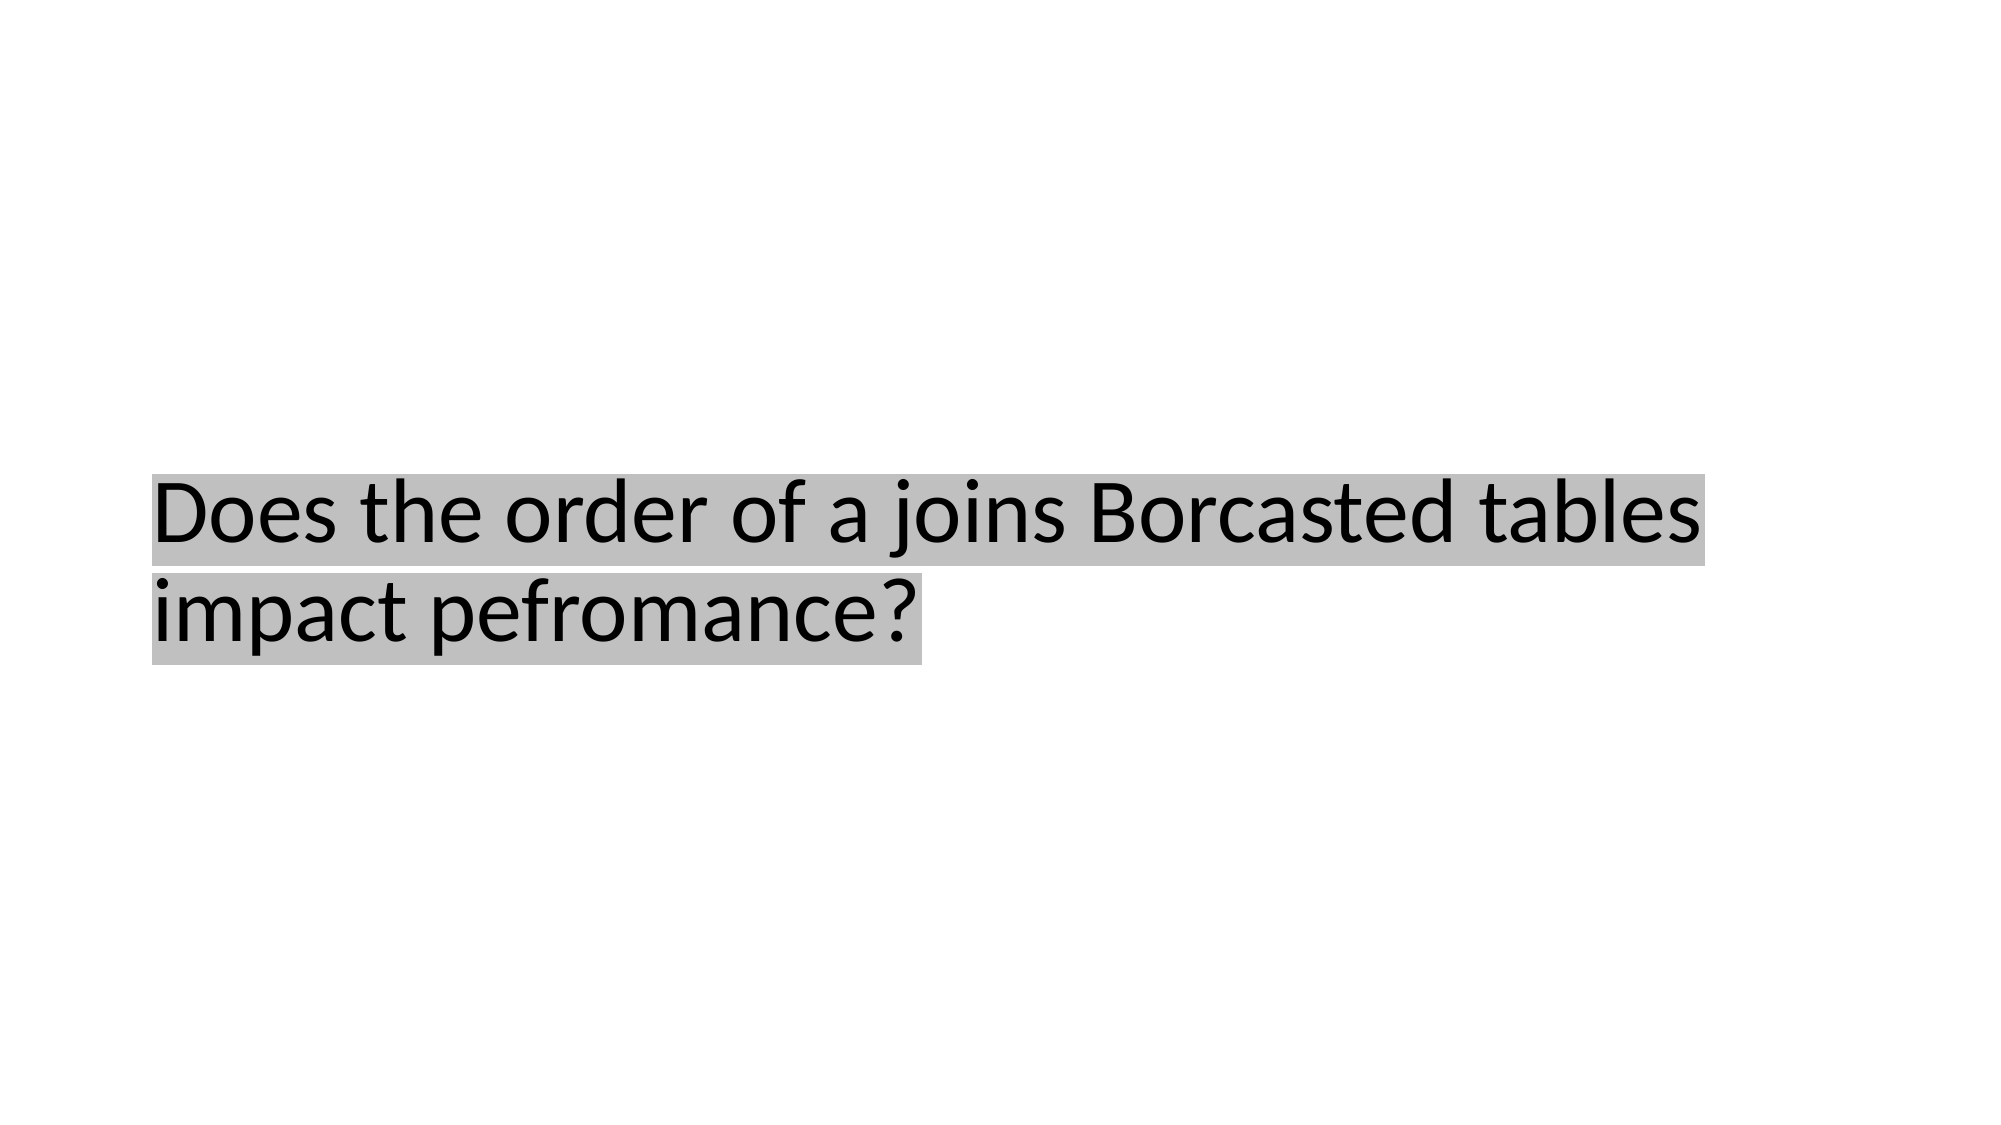

# Does the order of a joins Borcasted tables impact pefromance?